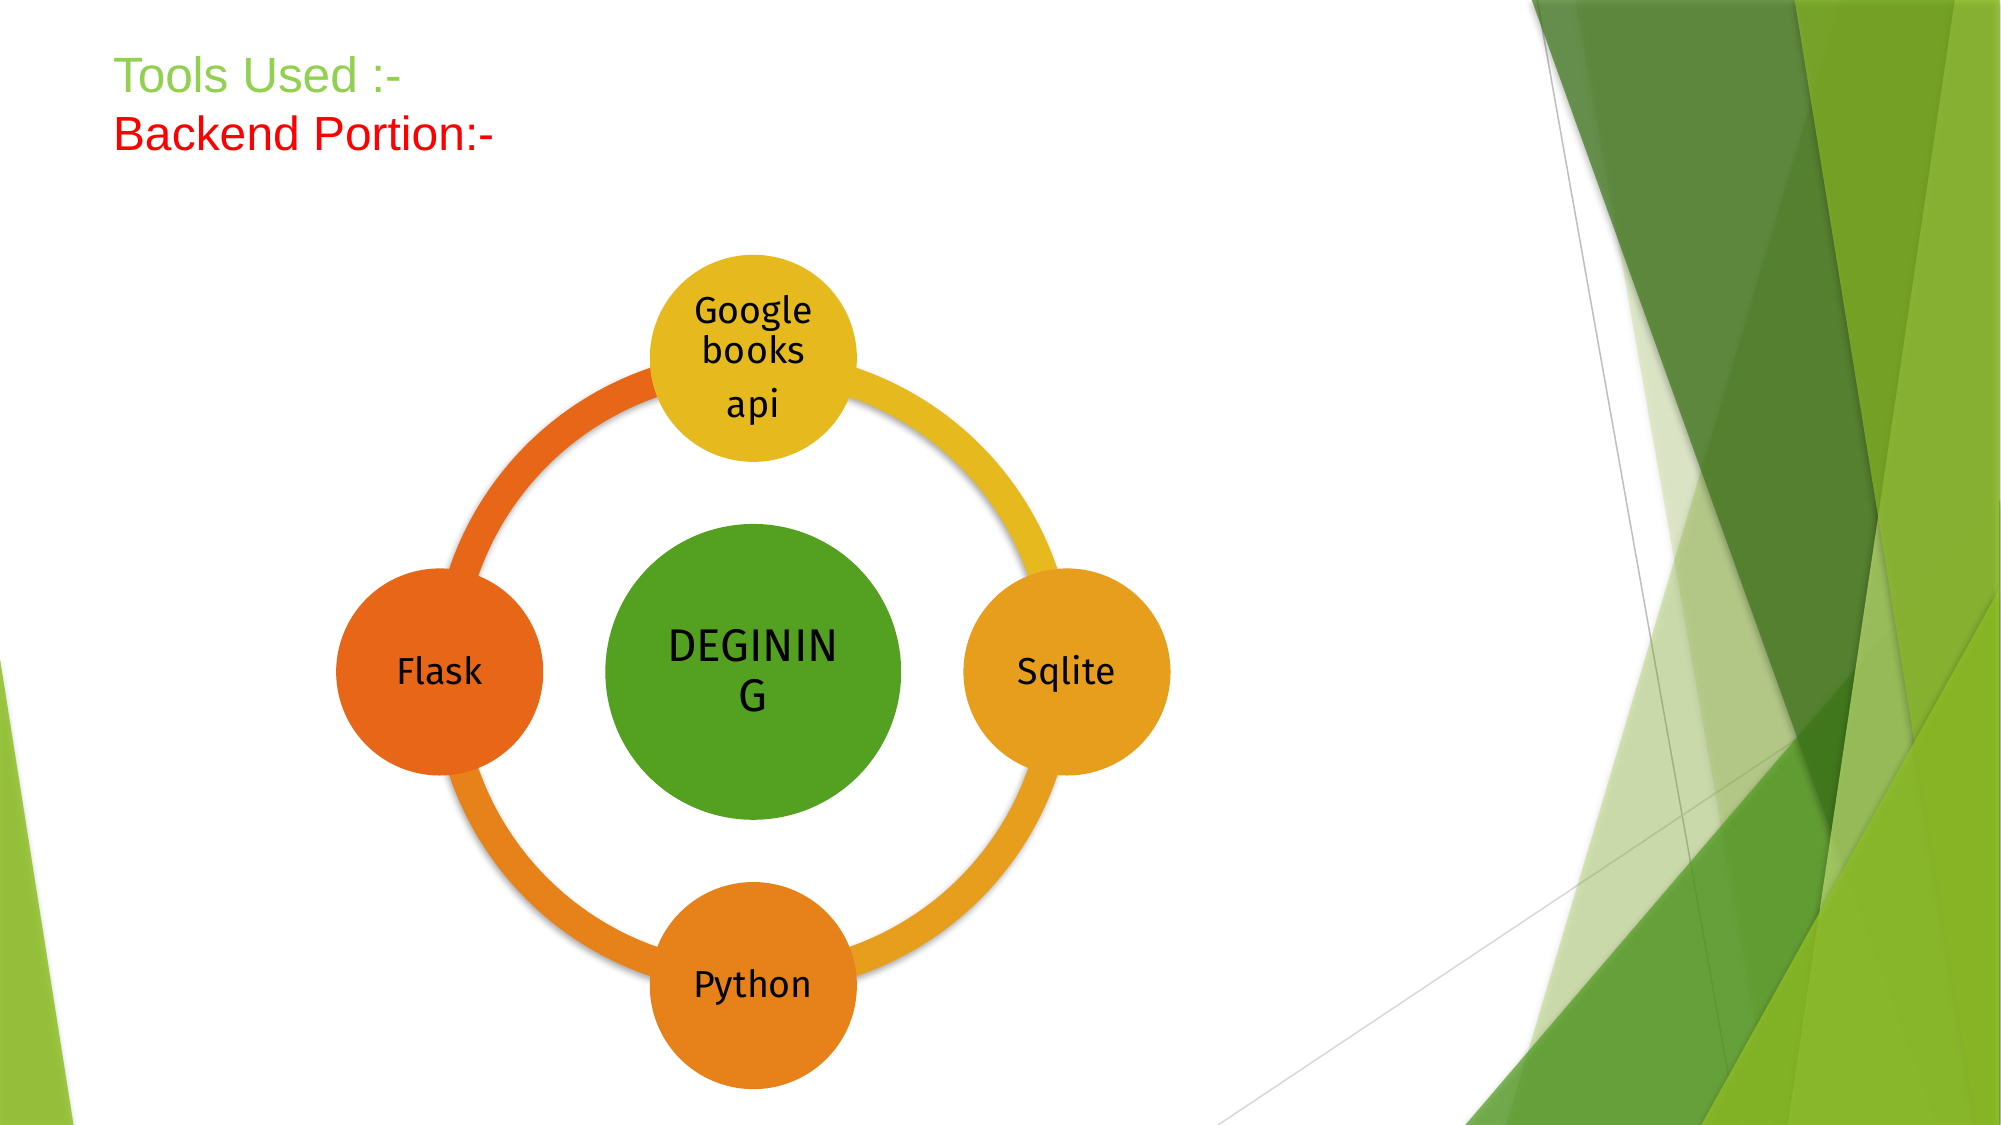

# Tools Used :- Backend Portion:-
DEGINING
Google books
api
Sqlite
Python
Flask